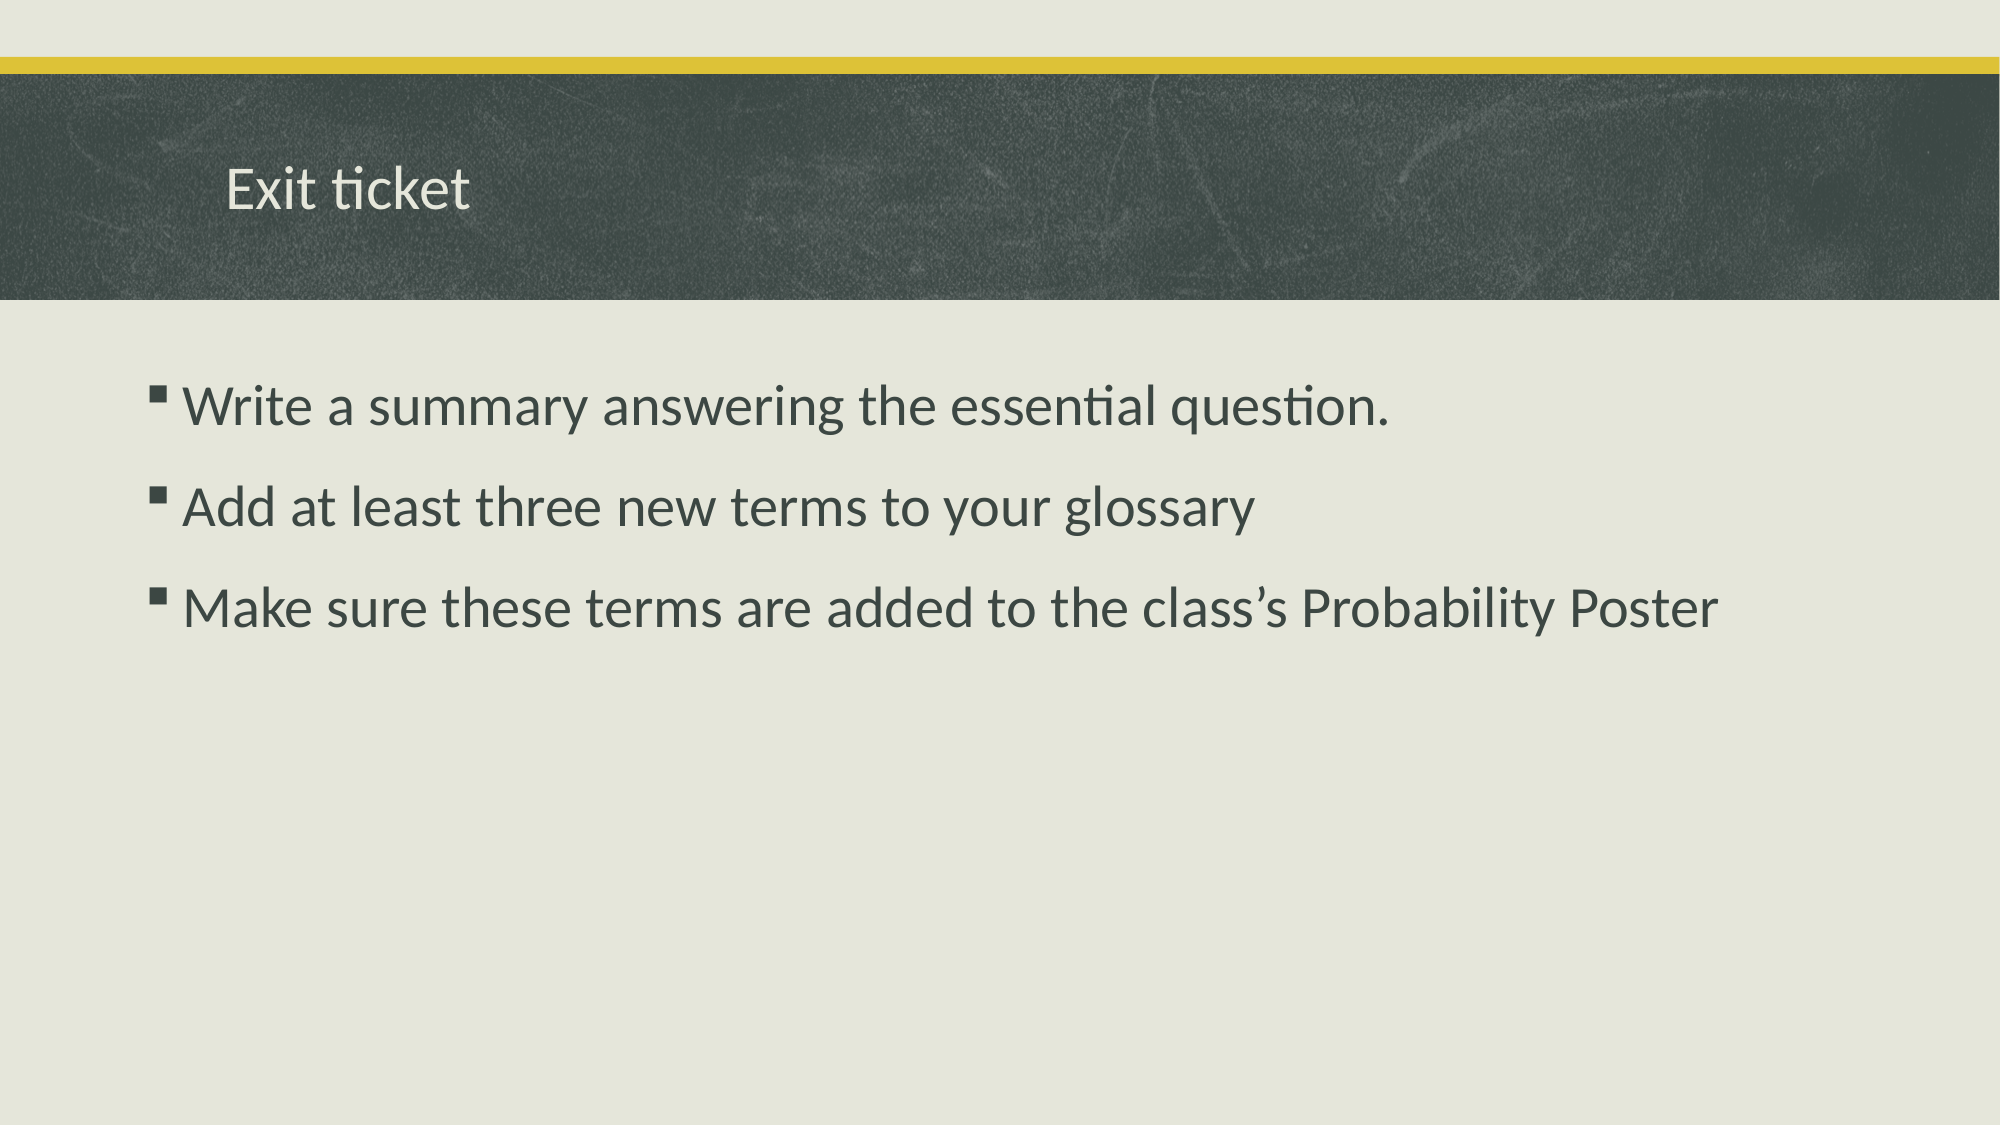

# Exit ticket
Write a summary answering the essential question.
Add at least three new terms to your glossary
Make sure these terms are added to the class’s Probability Poster